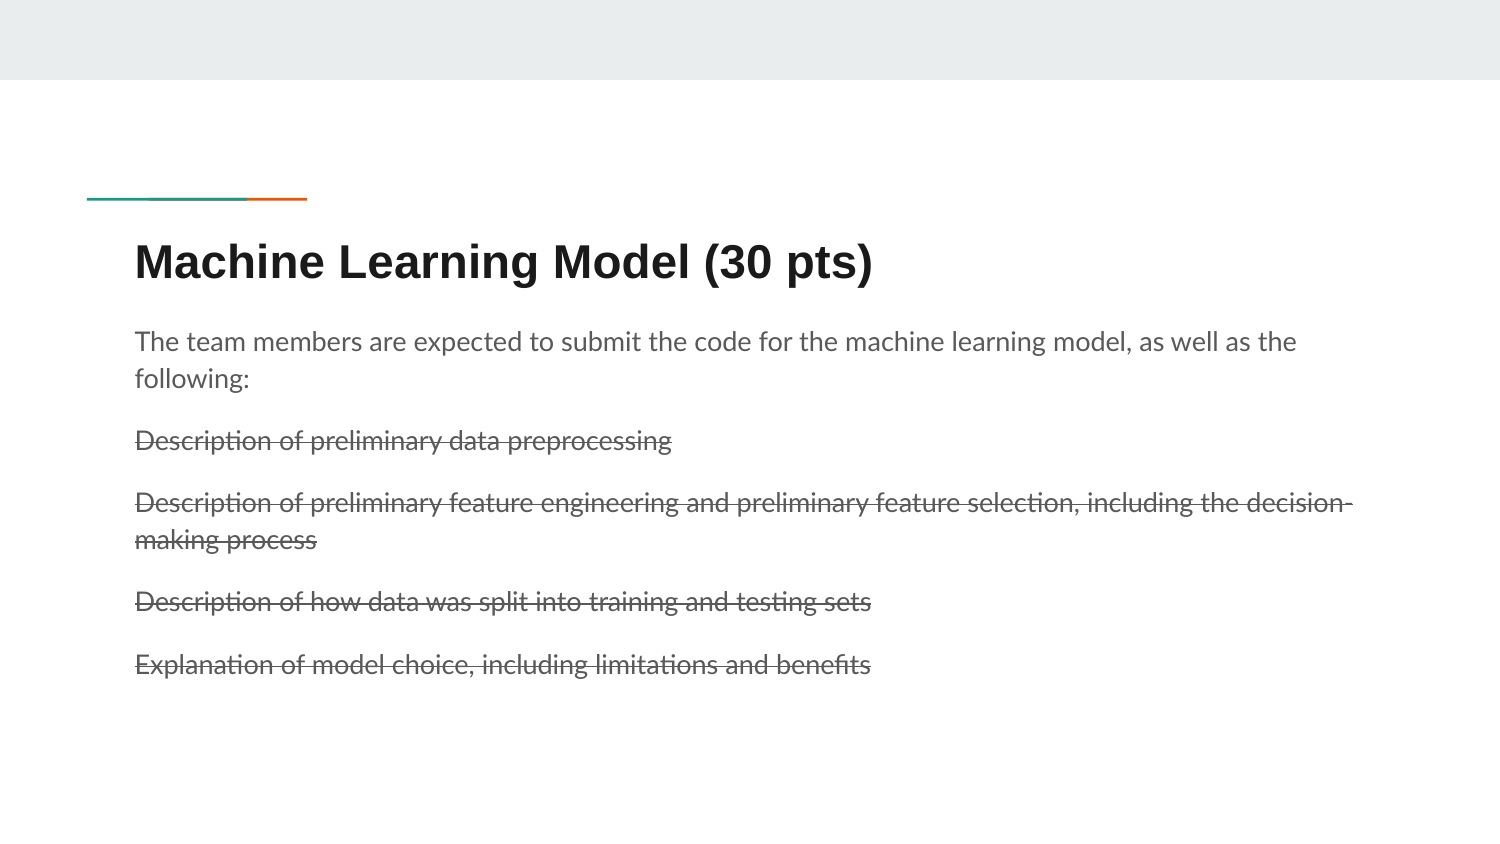

# Machine Learning Model (30 pts)
The team members are expected to submit the code for the machine learning model, as well as the following:
Description of preliminary data preprocessing
Description of preliminary feature engineering and preliminary feature selection, including the decision-making process
Description of how data was split into training and testing sets
Explanation of model choice, including limitations and benefits